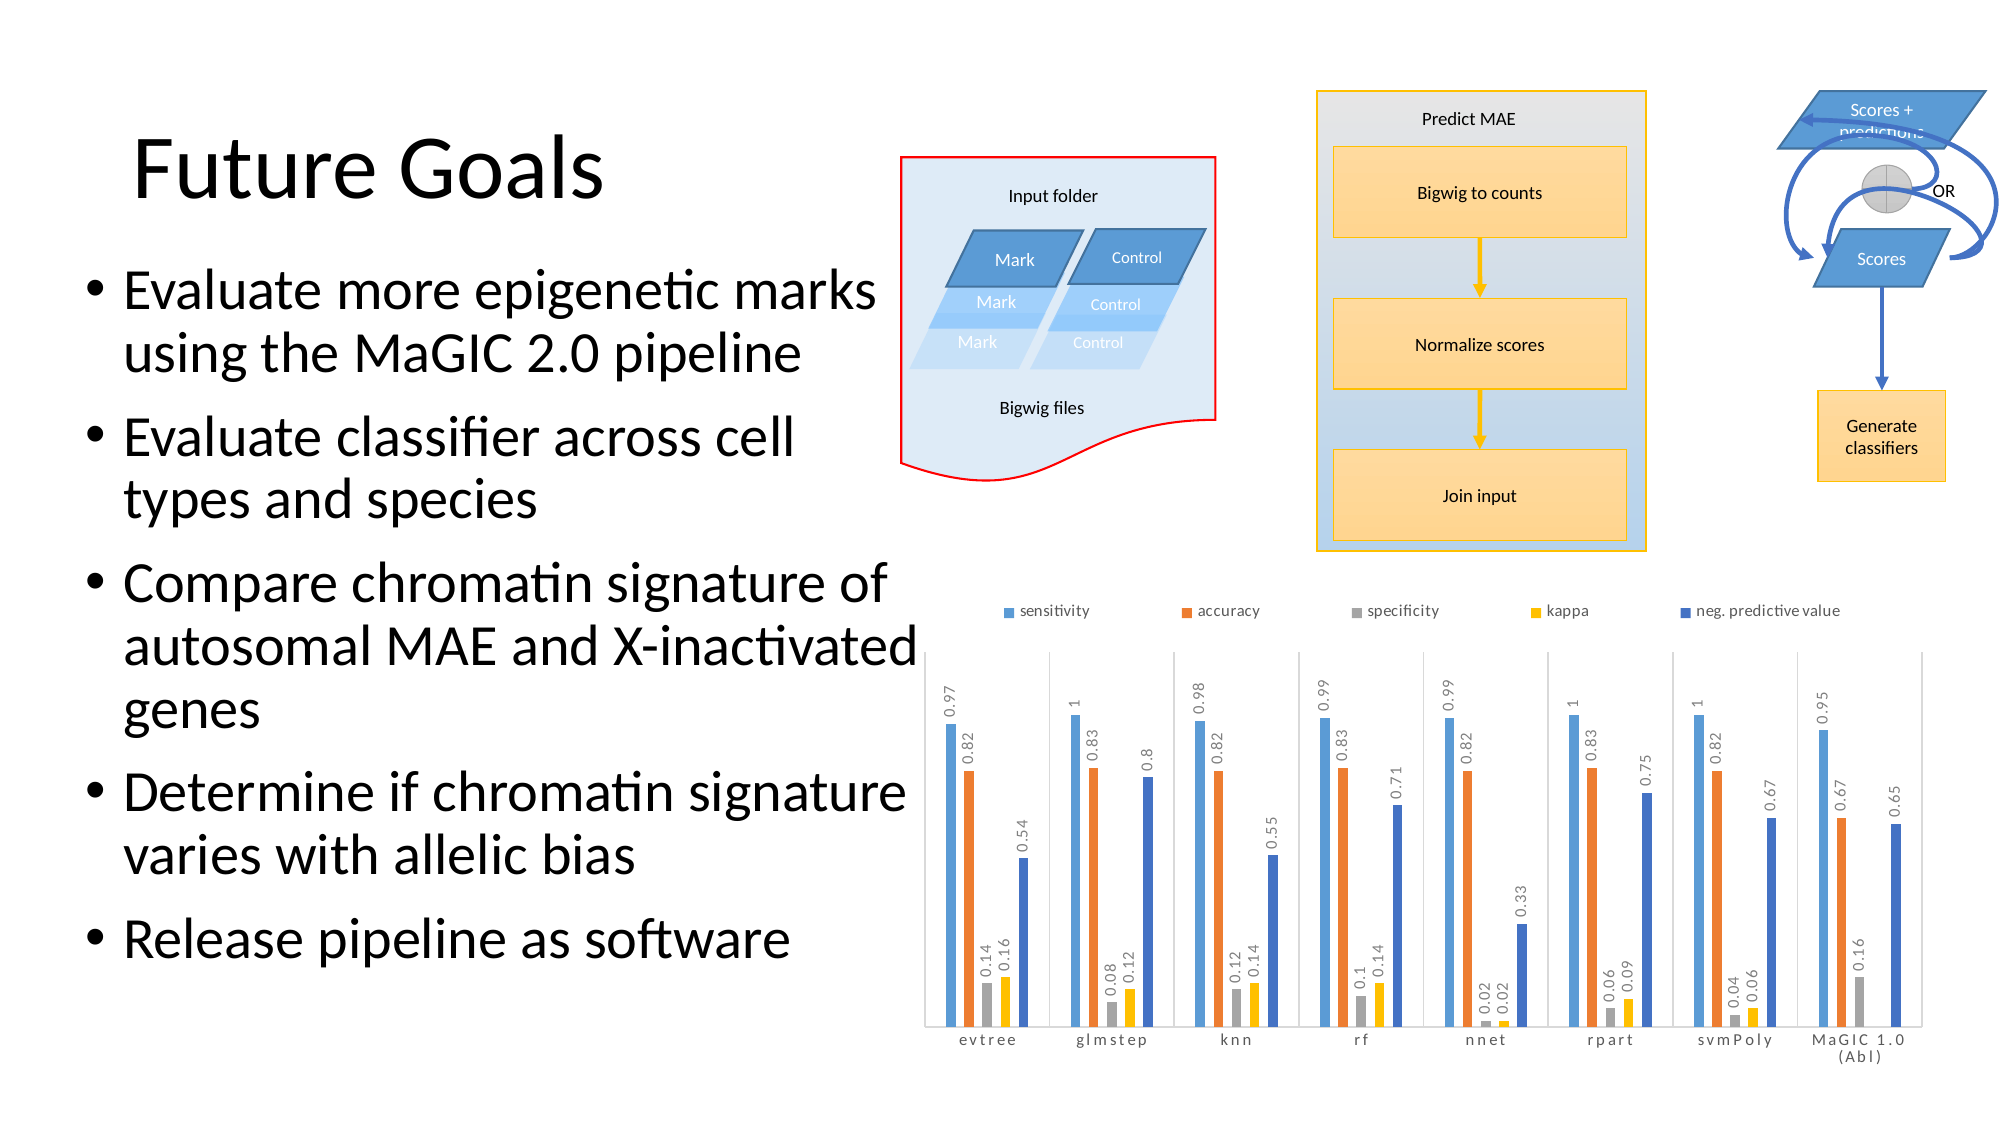

# Future Goals

Predict MAE
Bigwig to counts
Normalize scores
Join input
Scores + predictions

OR
Scores

Mark
Control
Bigwig files
Input folder
Control
Mark
Mark
Control
Generate classifiers
Evaluate more epigenetic marks using the MaGIC 2.0 pipeline
Evaluate classifier across cell types and species
Compare chromatin signature of autosomal MAE and X-inactivated genes
Determine if chromatin signature varies with allelic bias
Release pipeline as software

### Chart

| Category | sensitivity | accuracy | specificity | kappa | neg. predictive value |
|---|---|---|---|---|---|
| evtree | 0.97 | 0.82 | 0.14 | 0.16 | 0.54 |
| glmstep | 1.0 | 0.83 | 0.08 | 0.12 | 0.8 |
| knn | 0.98 | 0.82 | 0.12 | 0.14 | 0.55 |
| rf | 0.99 | 0.83 | 0.1 | 0.14 | 0.71 |
| nnet | 0.99 | 0.82 | 0.02 | 0.02 | 0.33 |
| rpart | 1.0 | 0.83 | 0.06 | 0.09 | 0.75 |
| svmPoly | 1.0 | 0.82 | 0.04 | 0.06 | 0.67 |
| MaGIC 1.0 (Abl) | 0.95 | 0.67 | 0.16 | None | 0.65 |